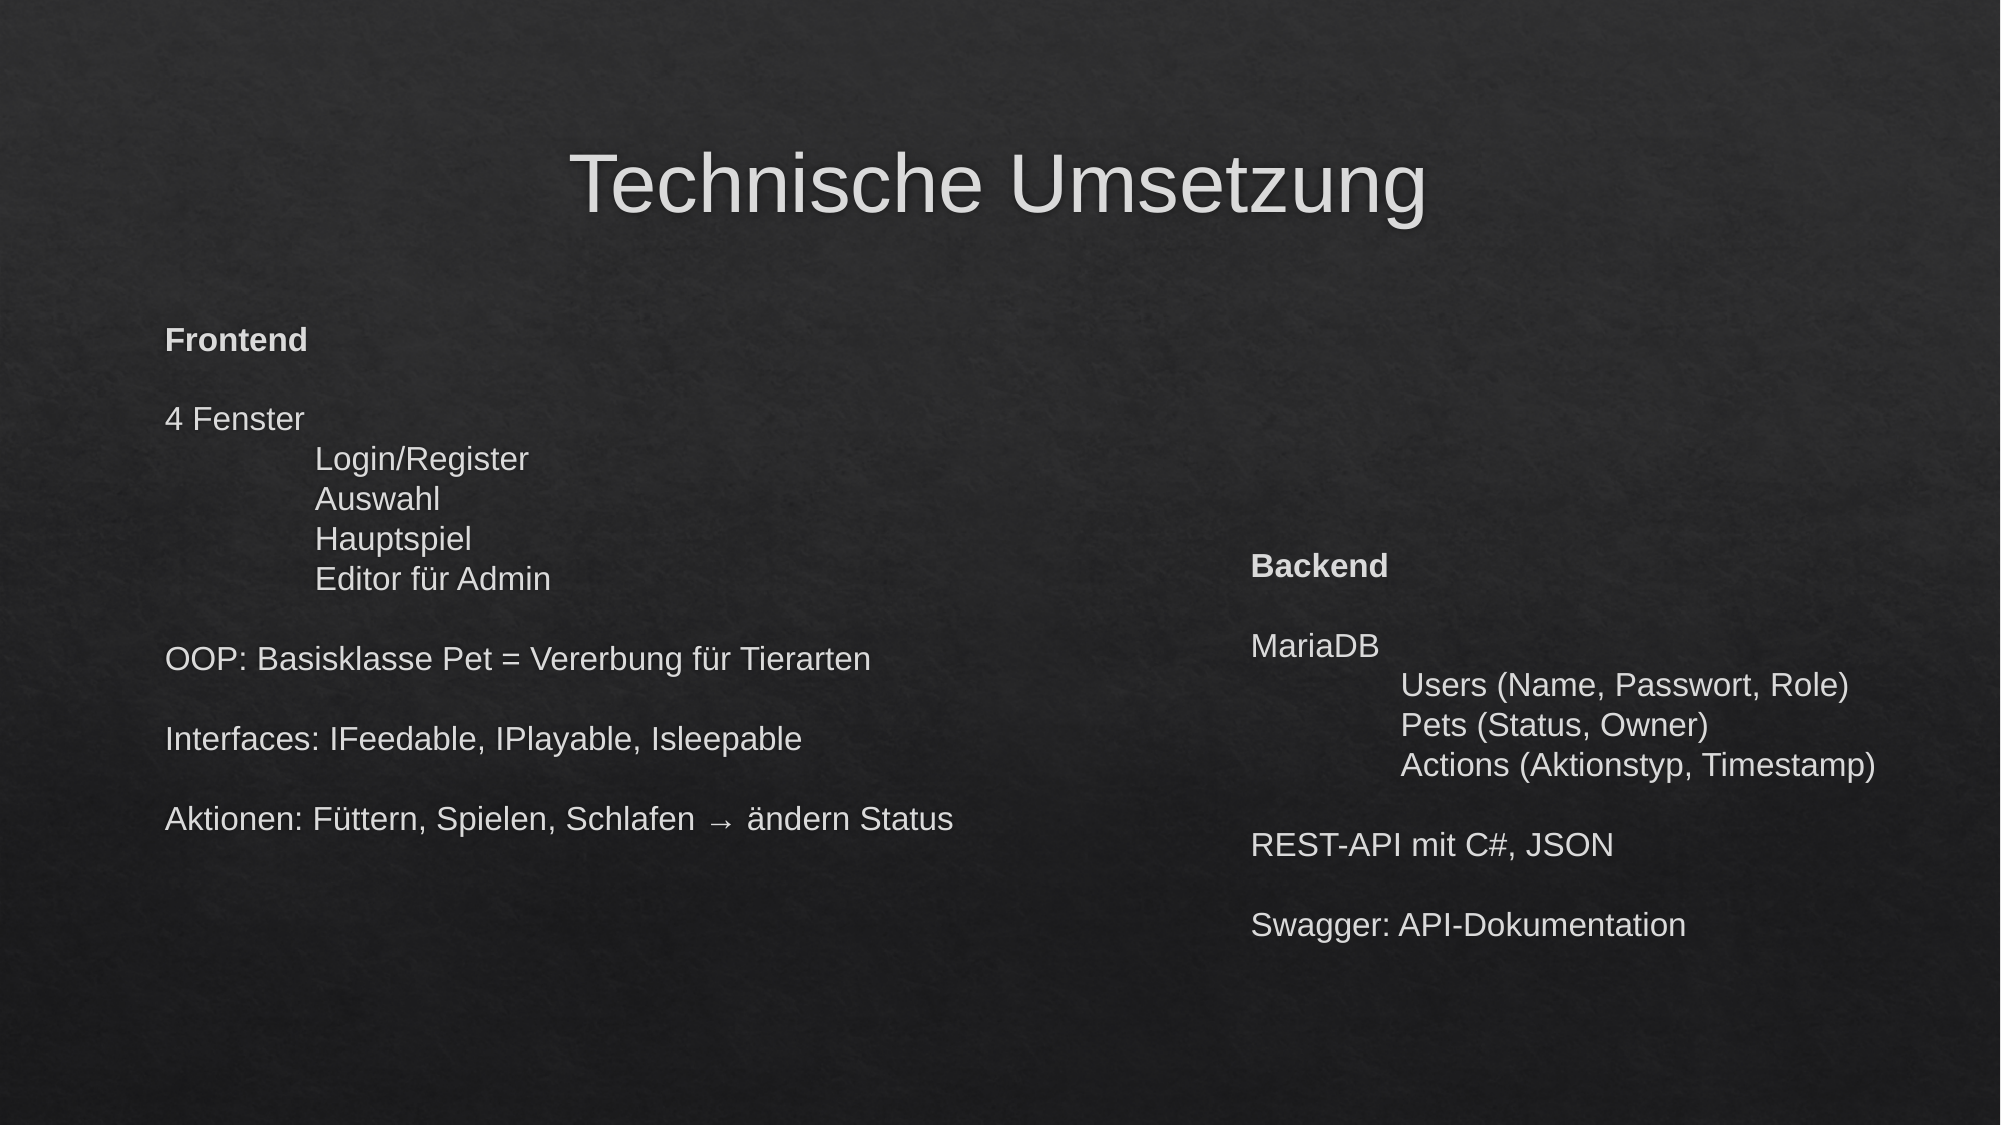

# Technische Umsetzung
Frontend

4 Fenster
	Login/Register
	Auswahl
	Hauptspiel
	Editor für Admin

OOP: Basisklasse Pet = Vererbung für Tierarten

Interfaces: IFeedable, IPlayable, Isleepable

Aktionen: Füttern, Spielen, Schlafen → ändern Status

Backend

MariaDB
	Users (Name, Passwort, Role)
	Pets (Status, Owner)
	Actions (Aktionstyp, Timestamp)

REST-API mit C#, JSON

Swagger: API-Dokumentation